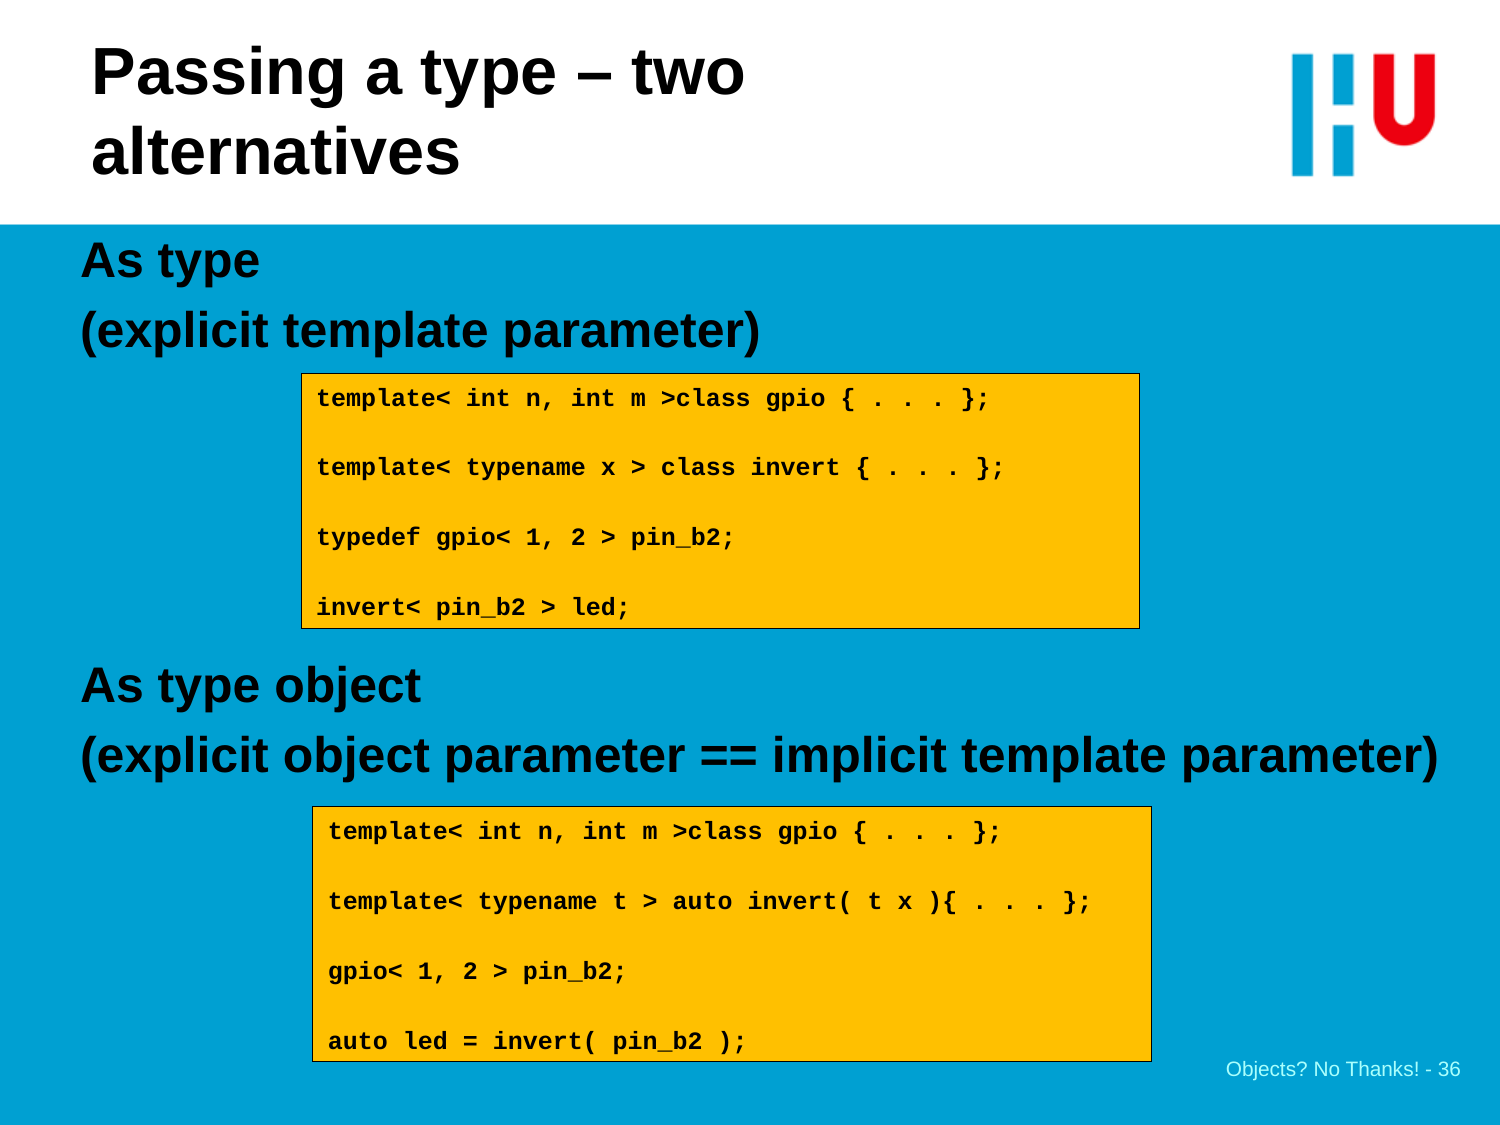

# Passing a type – two alternatives
As type
(explicit template parameter)
template< int n, int m >class gpio { . . . };

template< typename x > class invert { . . . };

typedef gpio< 1, 2 > pin_b2;

invert< pin_b2 > led;
As type object
(explicit object parameter == implicit template parameter)
template< int n, int m >class gpio { . . . };

template< typename t > auto invert( t x ){ . . . };

gpio< 1, 2 > pin_b2;

auto led = invert( pin_b2 );
Objects? No Thanks! - 36